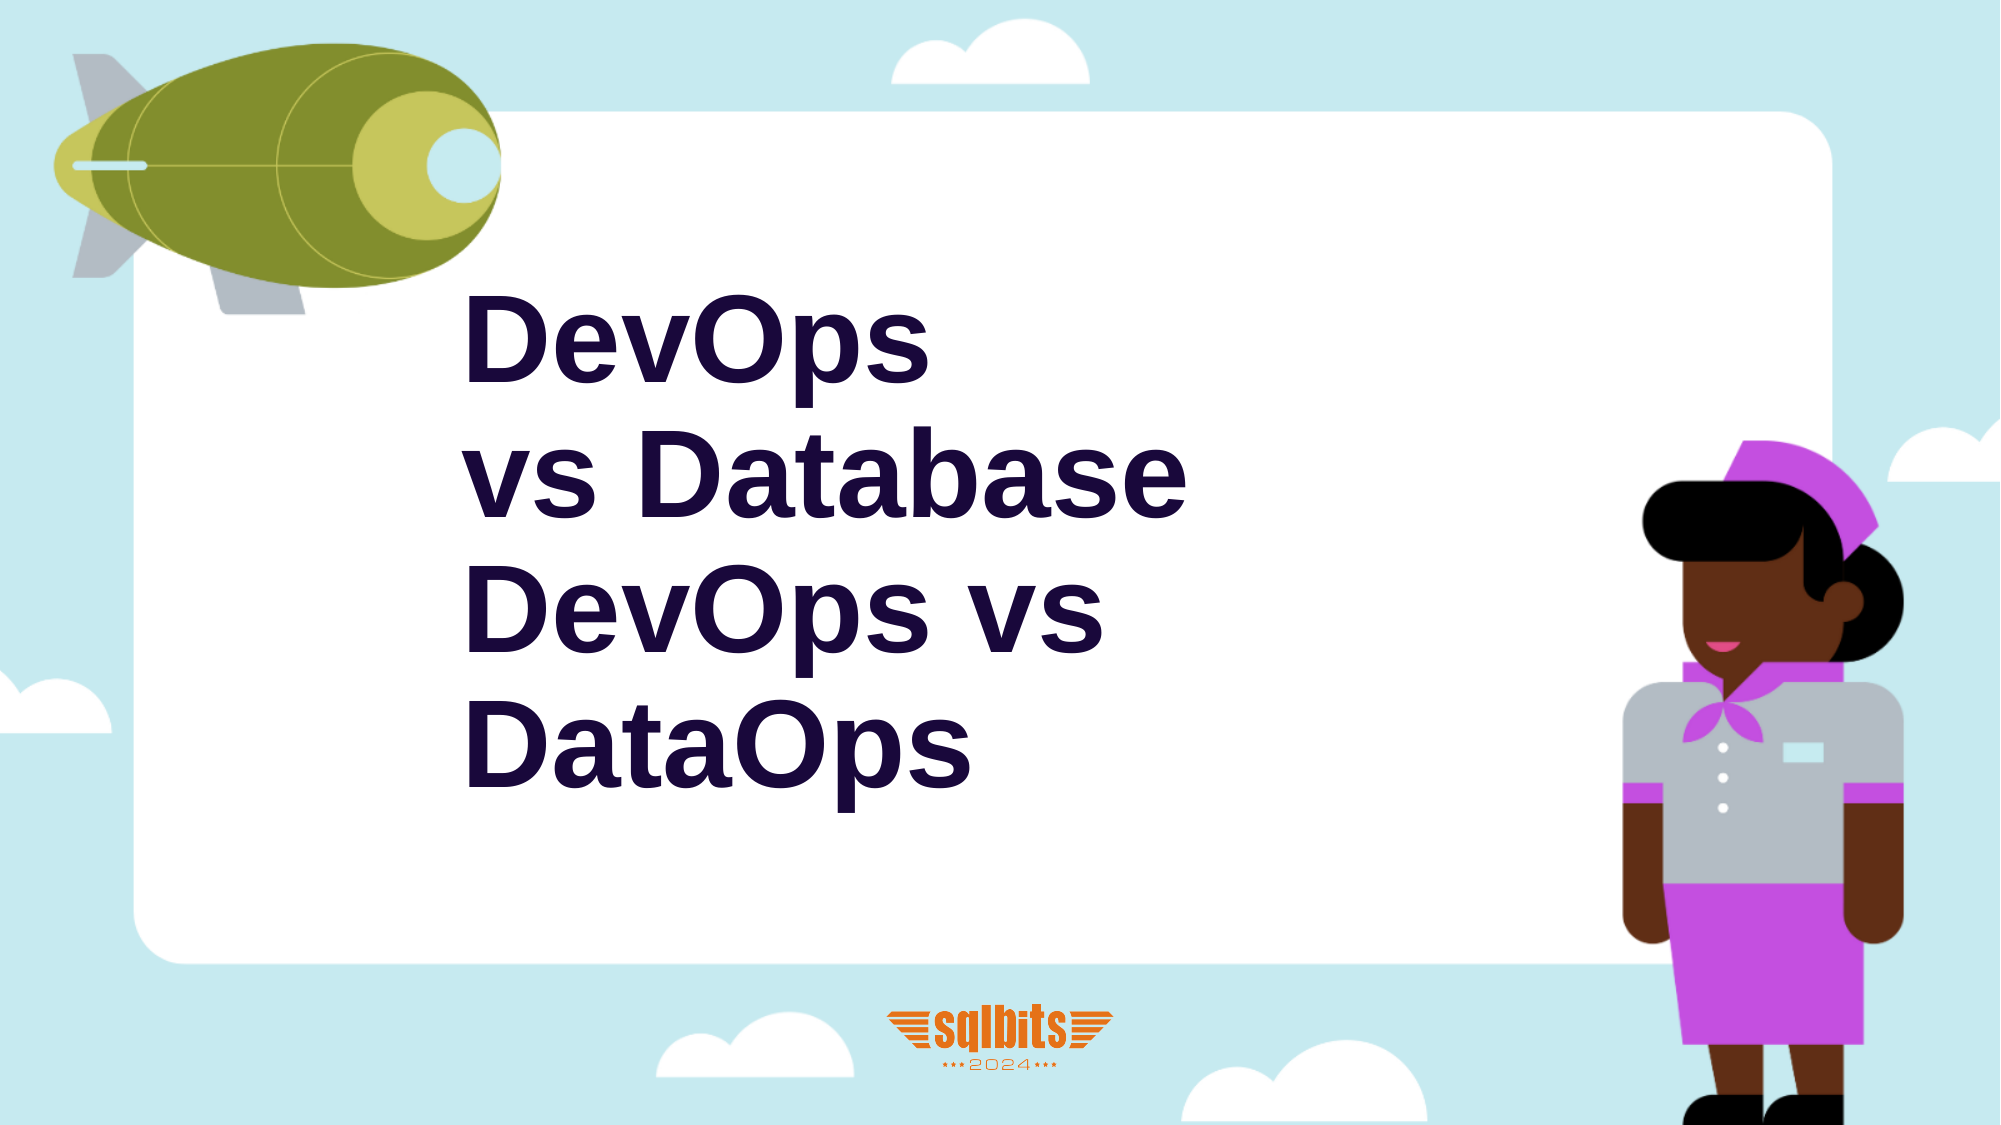

# DevOps vs Database DevOps vs DataOps